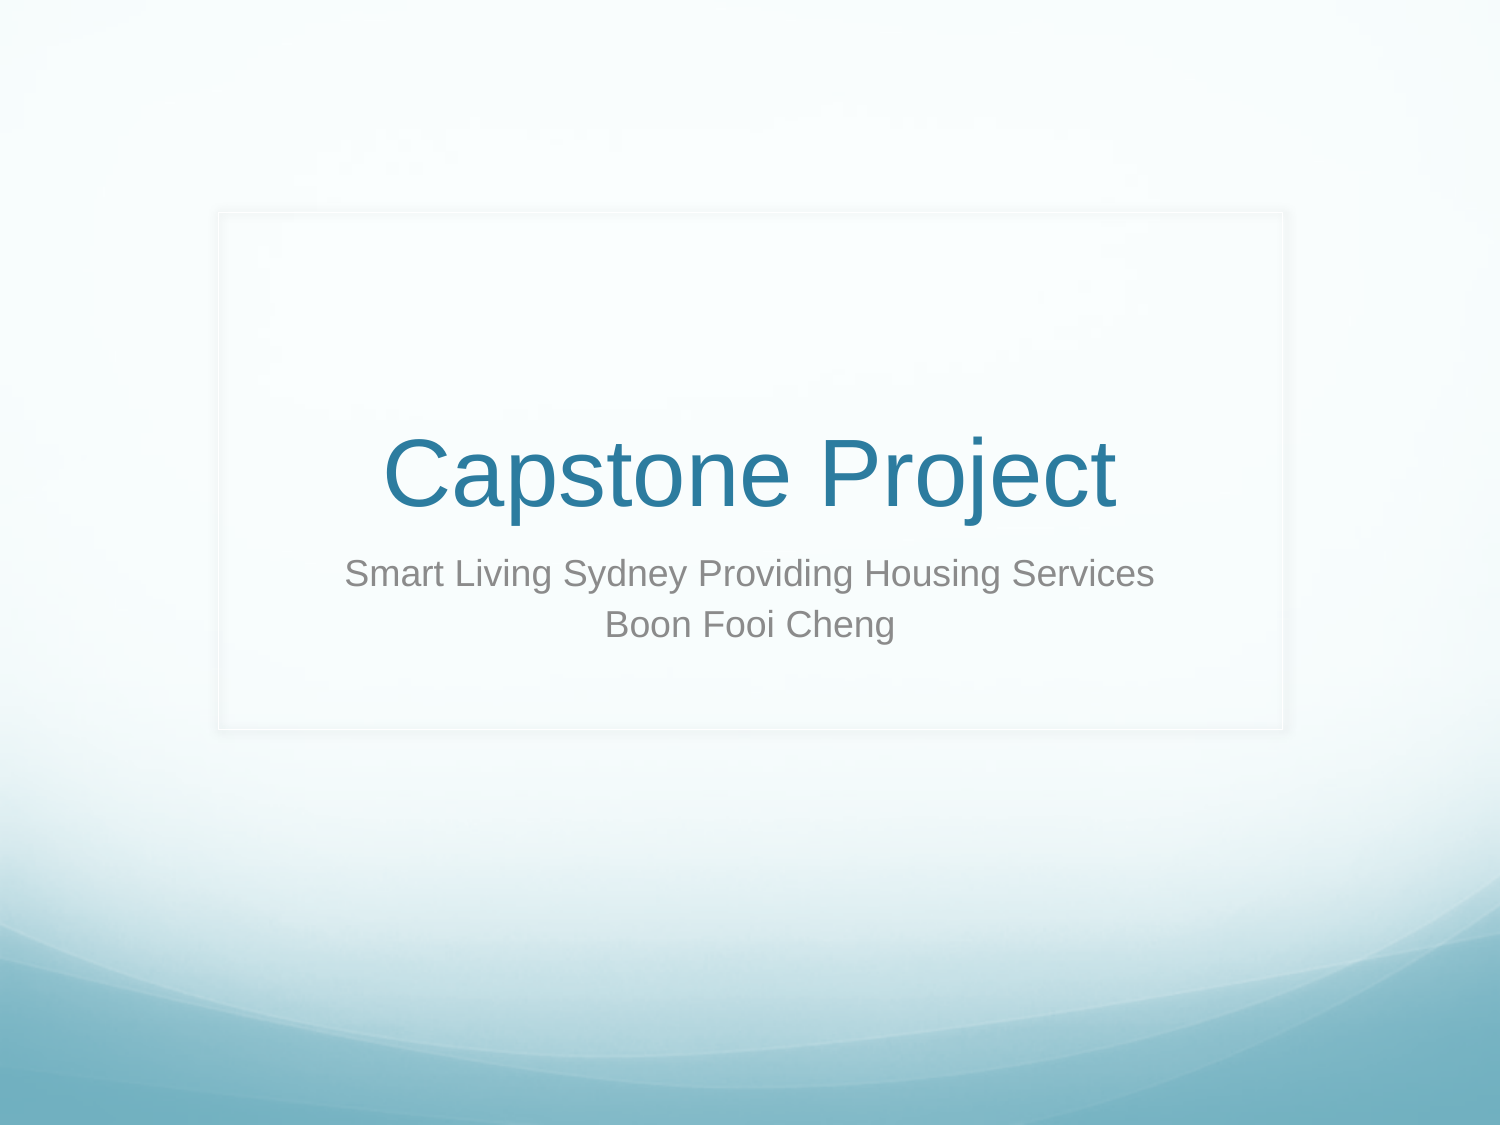

# Capstone Project
Smart Living Sydney Providing Housing Services
Boon Fooi Cheng